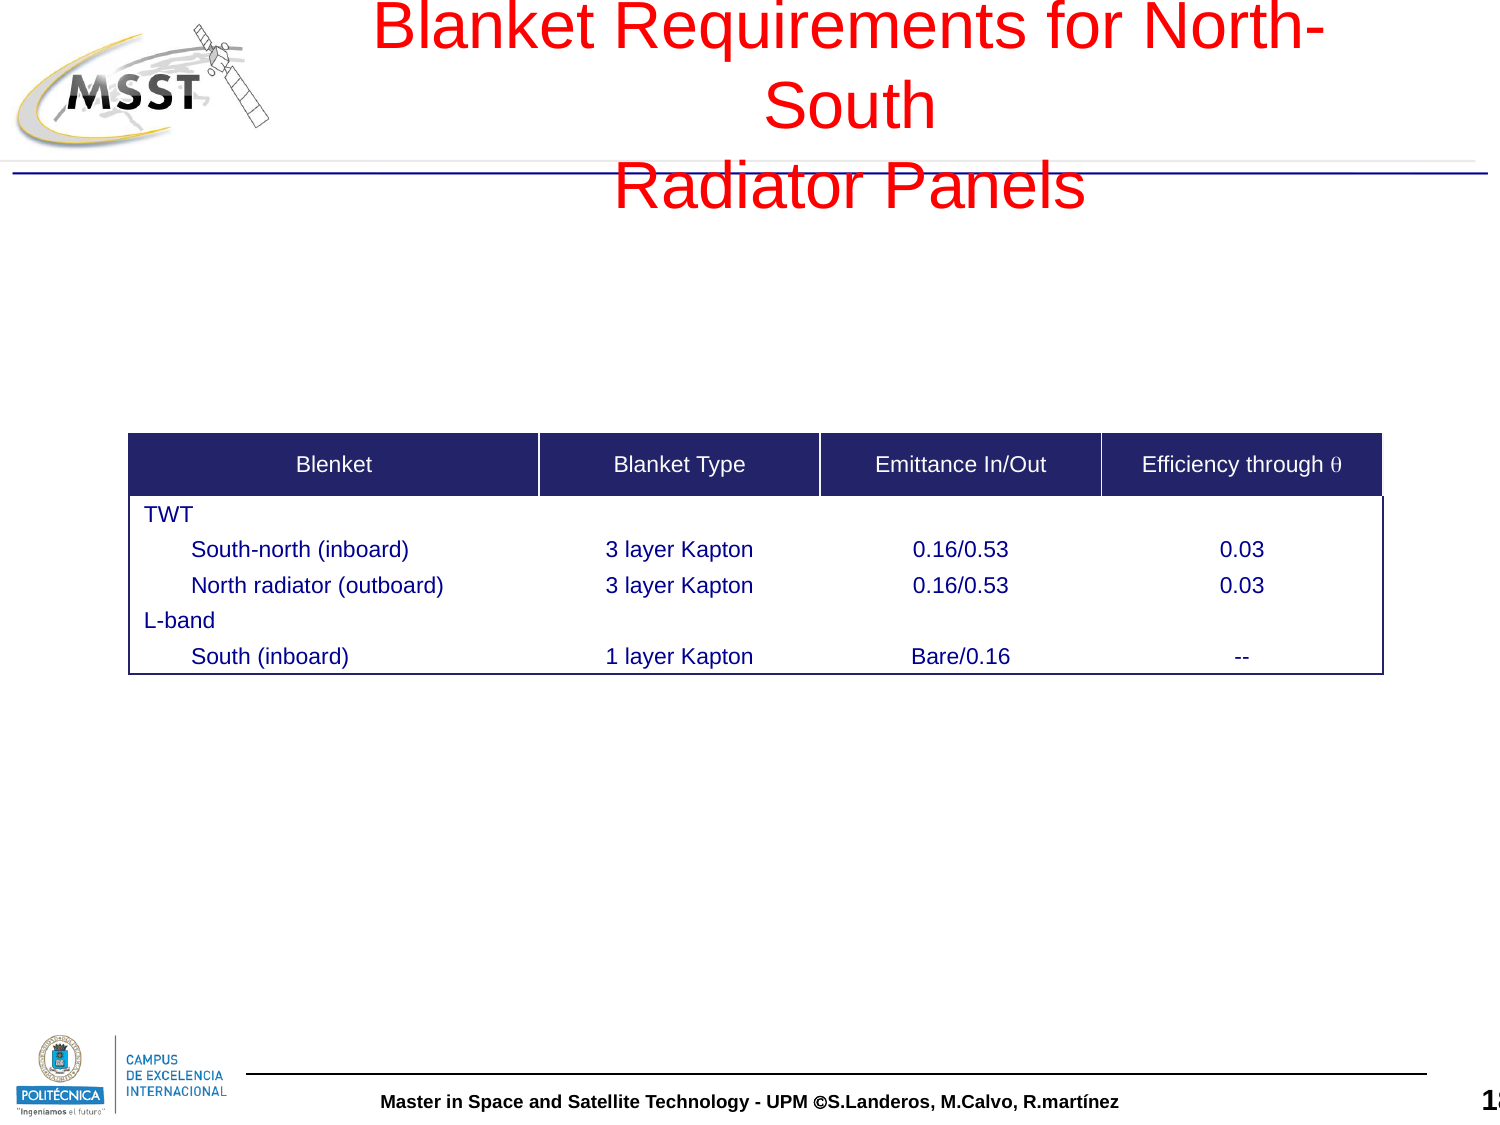

Blanket Requirements for North-South
Radiator Panels
| Blenket | Blanket Type | Emittance In/Out | Efficiency through θ |
| --- | --- | --- | --- |
| TWT |  |  |  |
| South-north (inboard) | 3 layer Kapton | 0.16/0.53 | 0.03 |
| North radiator (outboard) | 3 layer Kapton | 0.16/0.53 | 0.03 |
| L-band |  |  |  |
| South (inboard) | 1 layer Kapton | Bare/0.16 | -- |